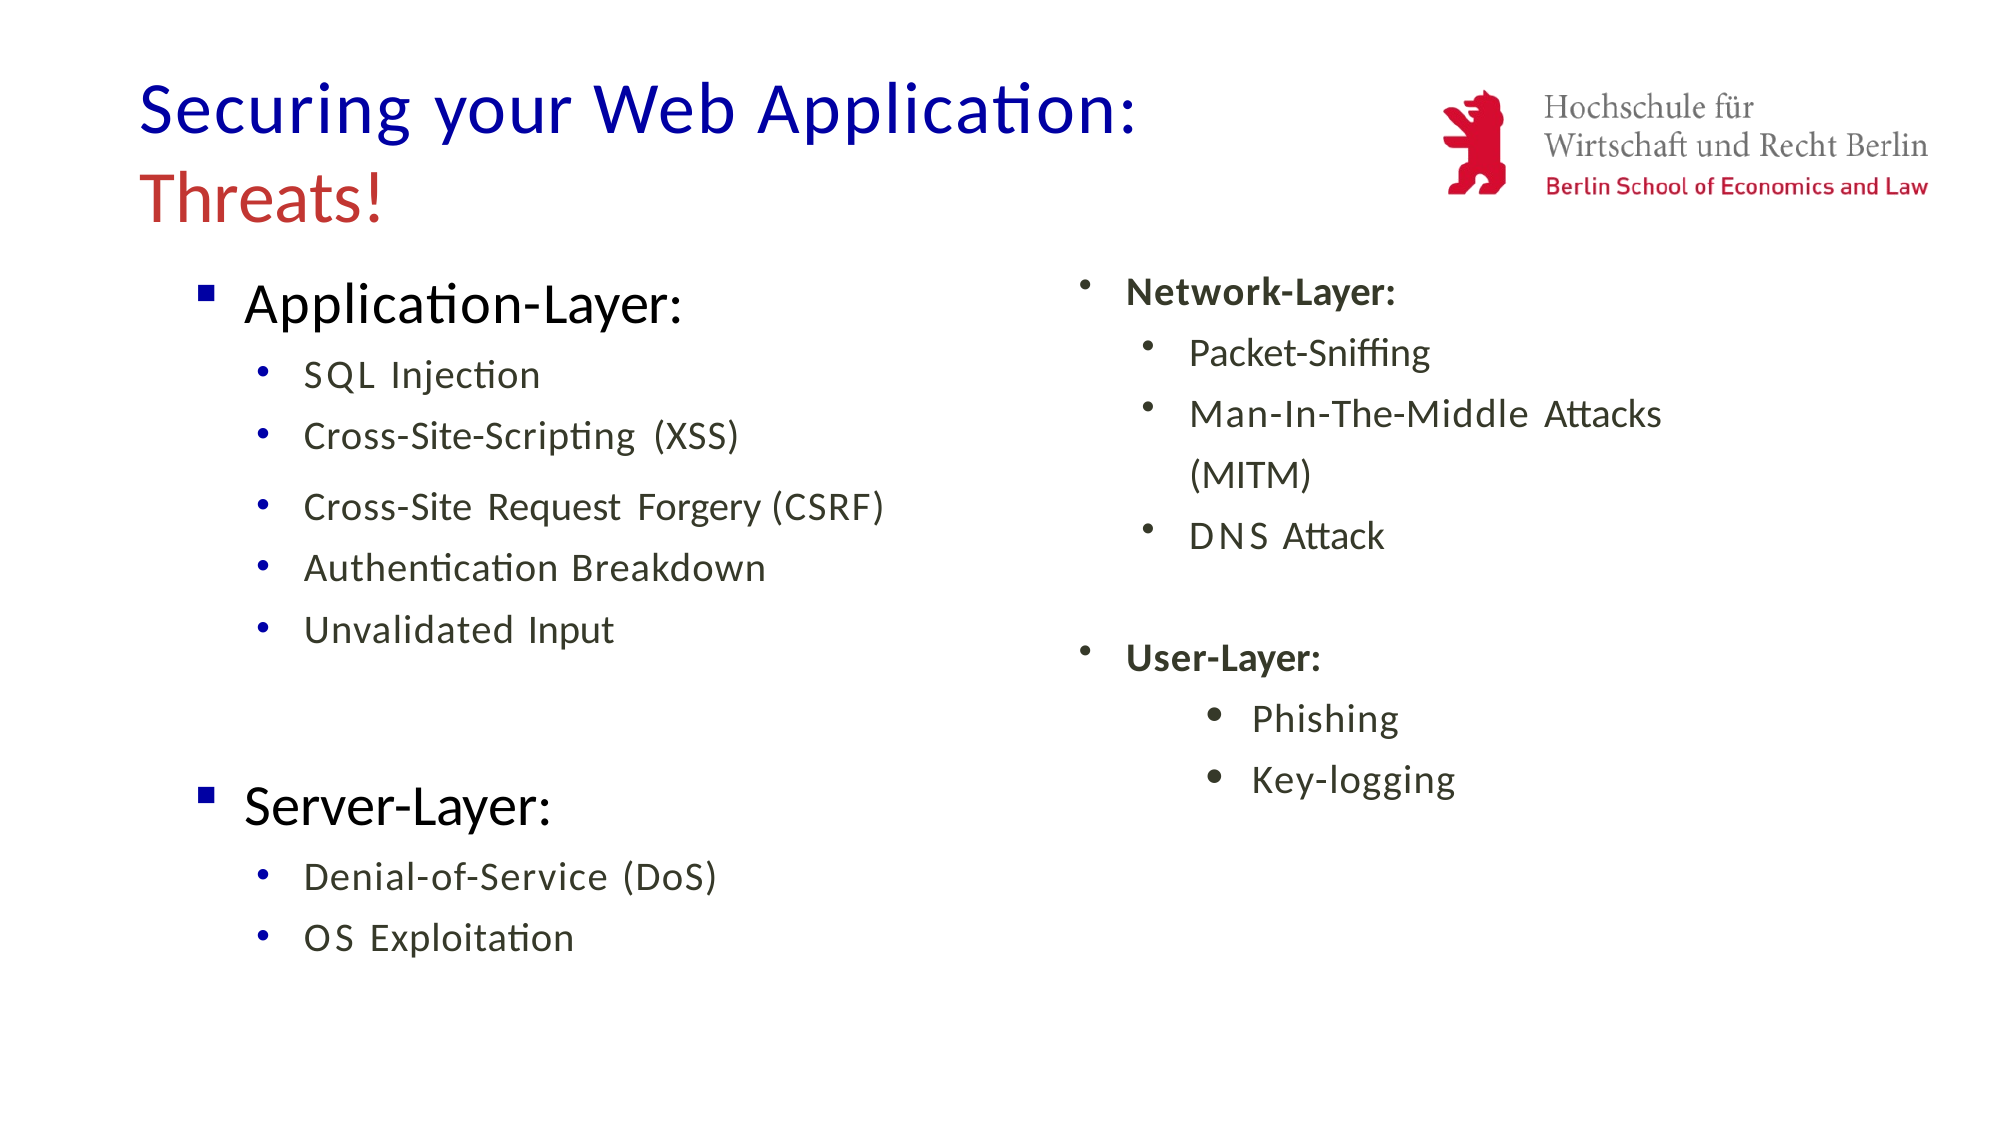

# Securing your Web Application: Threats!
Application-Layer:
SQL Injection
Cross-Site-Scripting (XSS)
Cross-Site Request Forgery (CSRF)
Authentication Breakdown
Unvalidated Input

Server-Layer:
Denial-of-Service (DoS)
OS Exploitation
Network-Layer:
Packet-Sniffing
Man-In-The-Middle Attacks (MITM)
DNS Attack

User-Layer:
Phishing
Key-logging